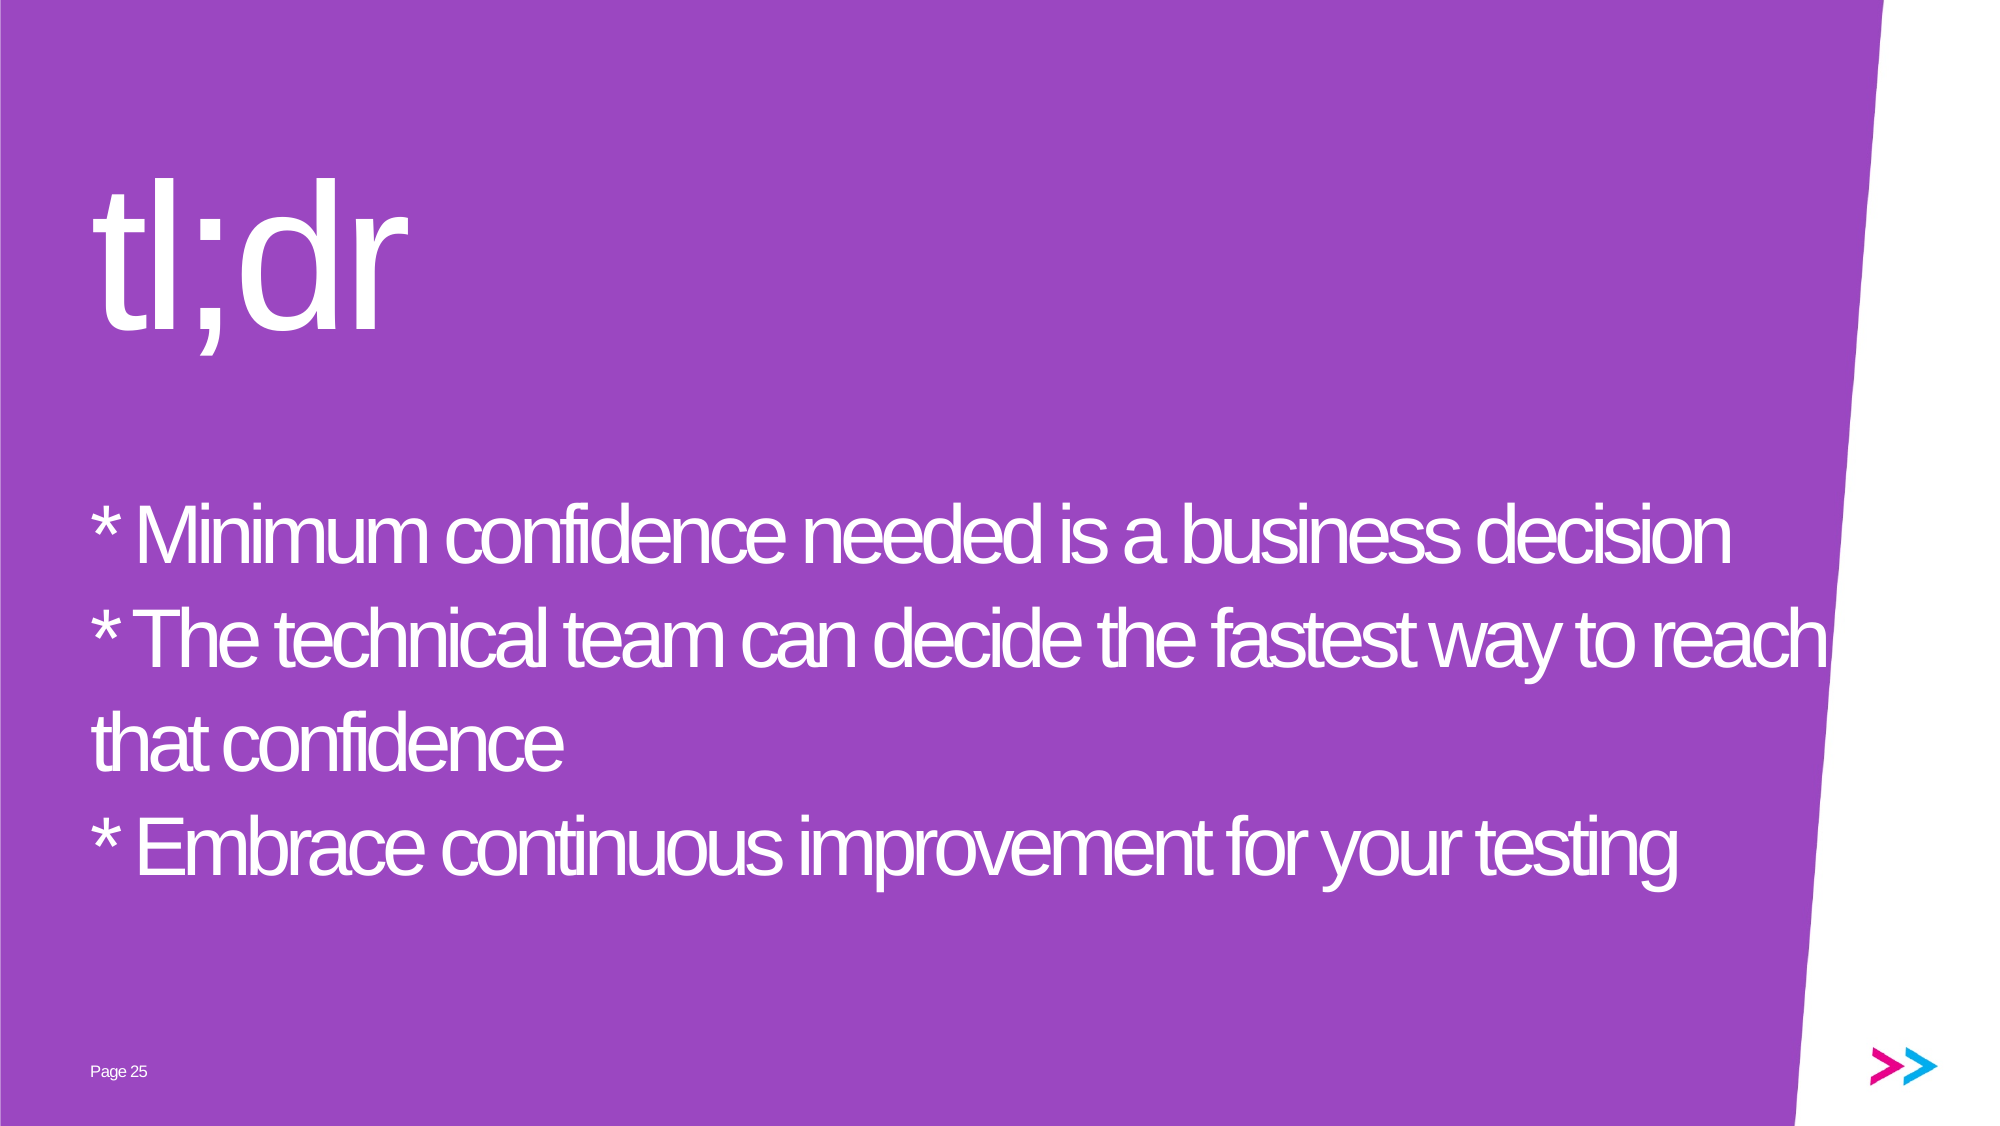

# tl;dr * Minimum confidence needed is a business decision * The technical team can decide the fastest way to reach that confidence * Embrace continuous improvement for your testing
25